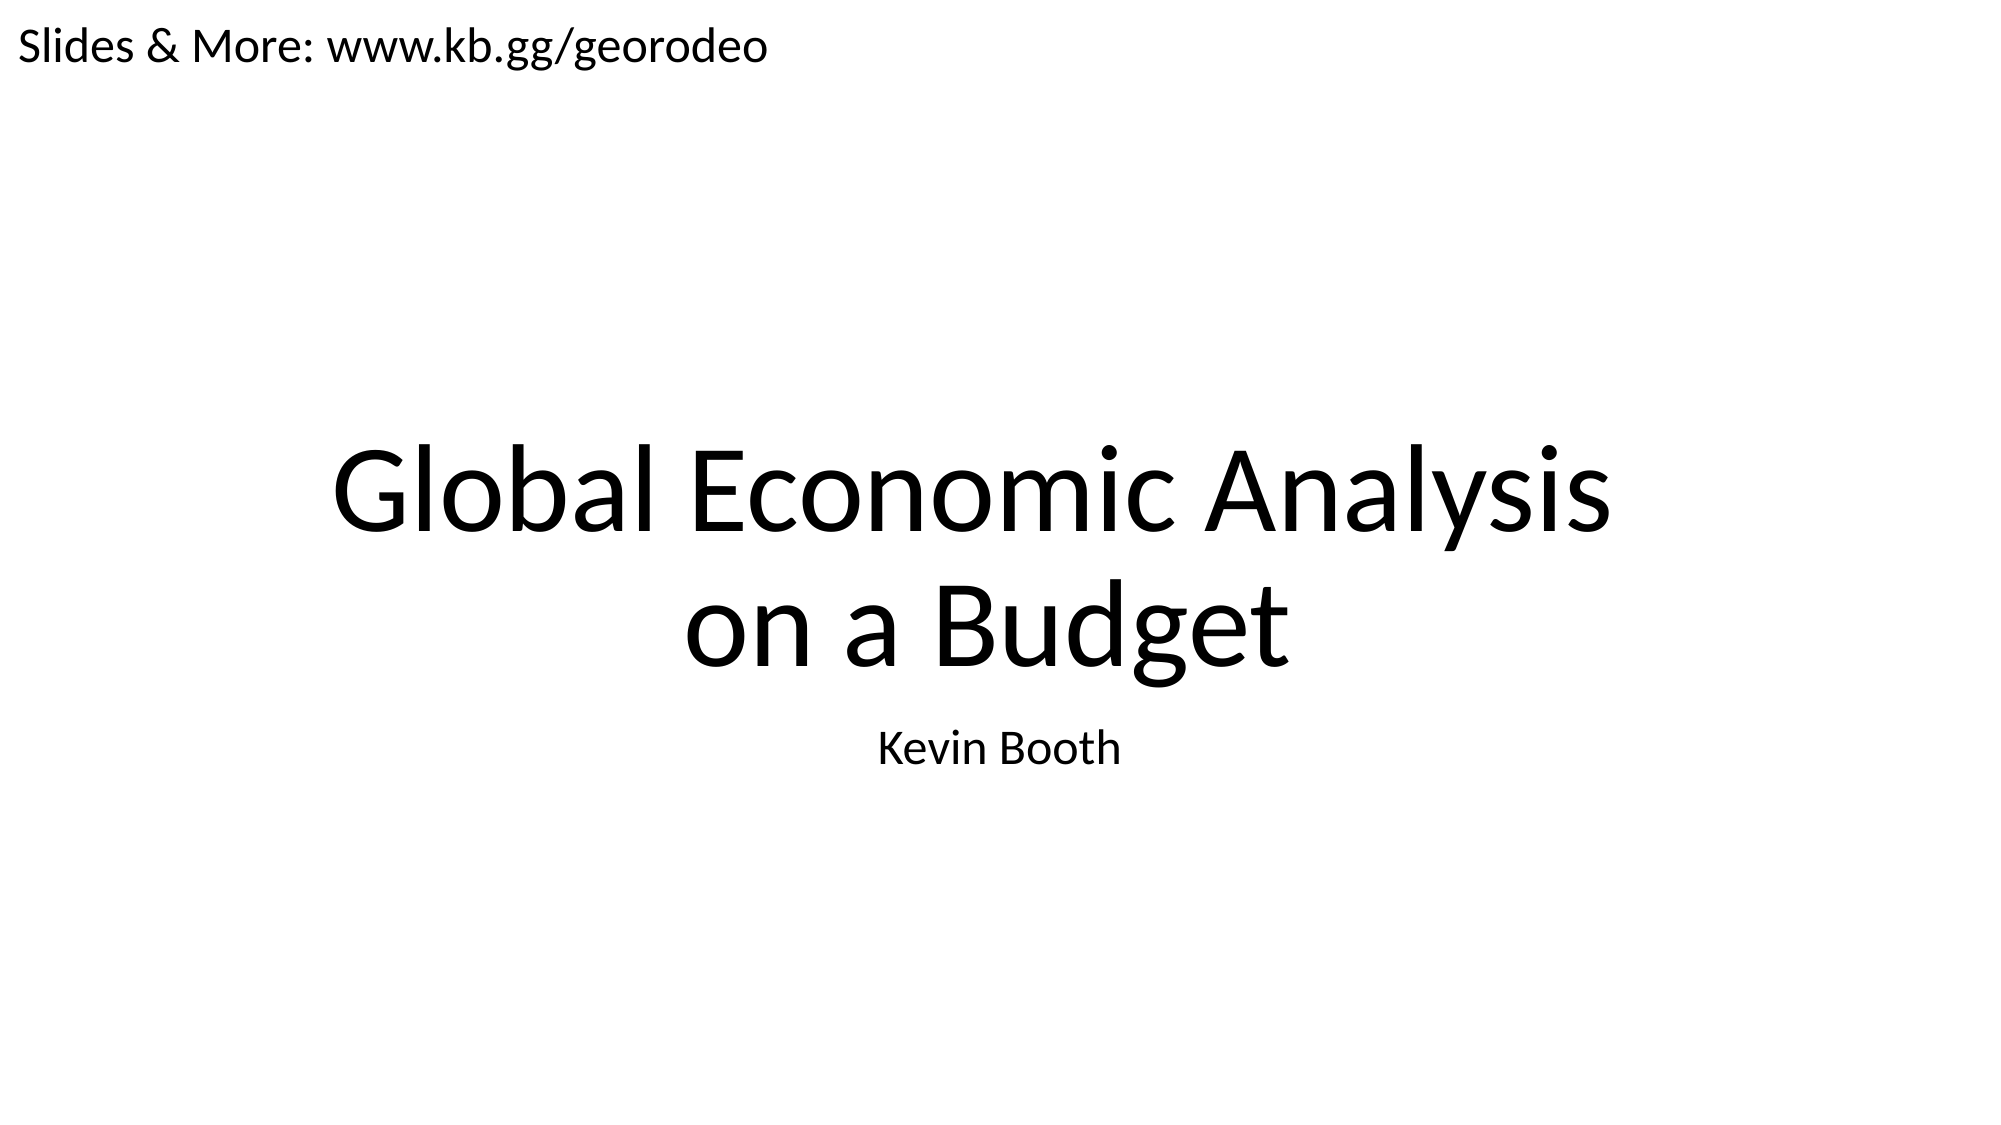

Slides & More: www.kb.gg/georodeo
# Global Economic Analysis on a Budget
Kevin Booth